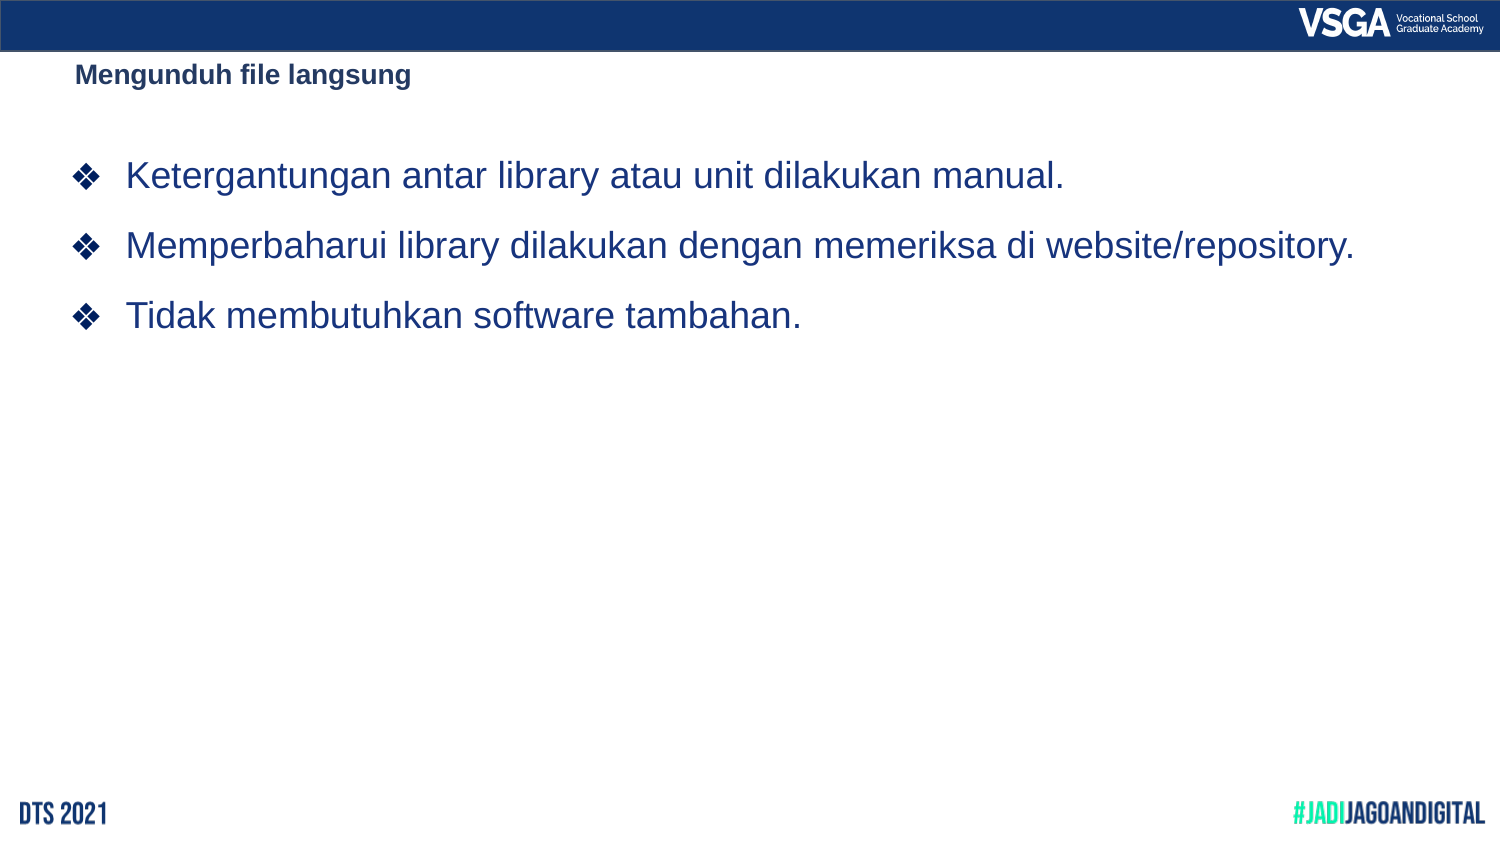

Mengunduh file langsung
Ketergantungan antar library atau unit dilakukan manual.
Memperbaharui library dilakukan dengan memeriksa di website/repository.
Tidak membutuhkan software tambahan.